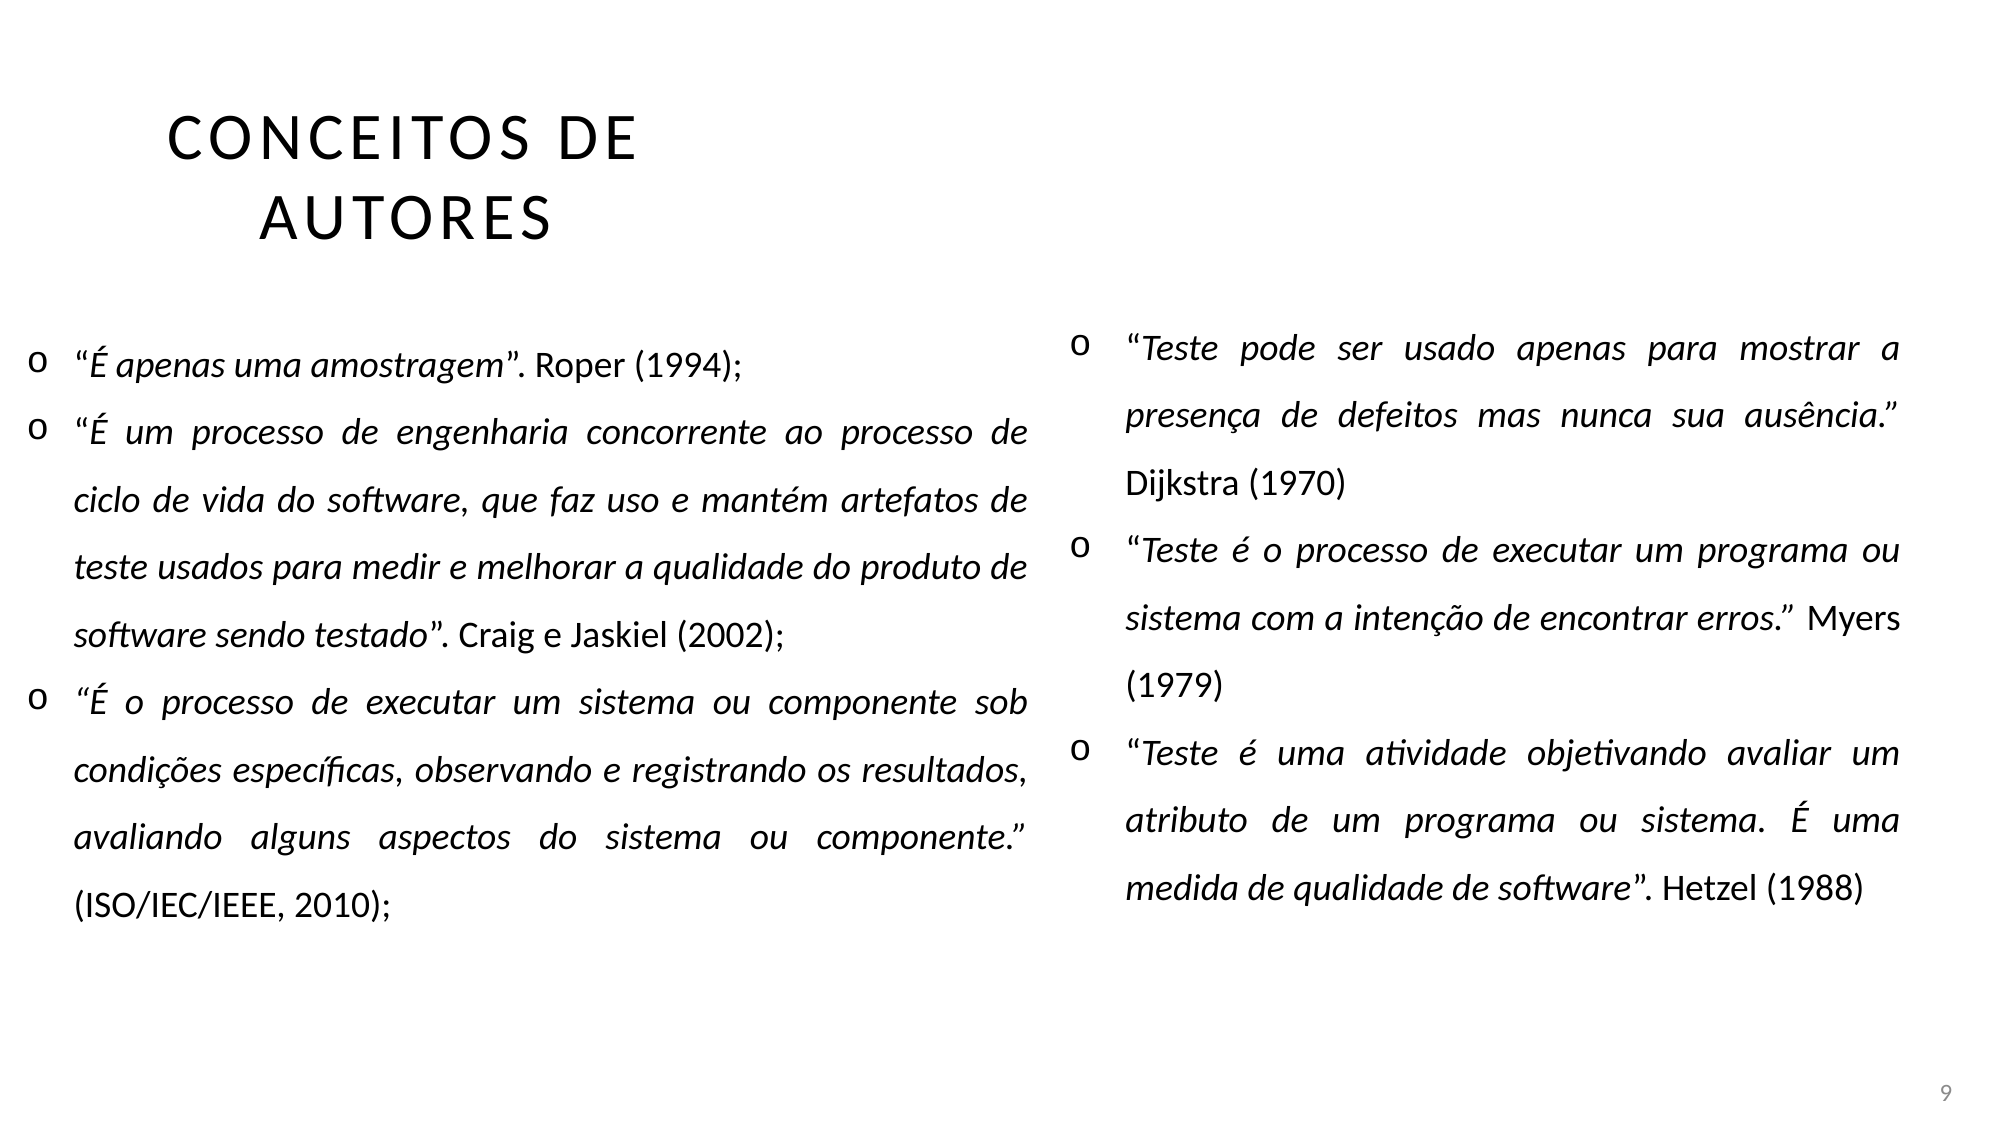

# CONCEITOS DE AUTORES
“Teste pode ser usado apenas para mostrar a presença de defeitos mas nunca sua ausência.” Dijkstra (1970)
“Teste é o processo de executar um programa ou sistema com a intenção de encontrar erros.” Myers (1979)
“Teste é uma atividade objetivando avaliar um atributo de um programa ou sistema. É uma medida de qualidade de software”. Hetzel (1988)
“É apenas uma amostragem”. Roper (1994);
“É um processo de engenharia concorrente ao processo de ciclo de vida do software, que faz uso e mantém artefatos de teste usados para medir e melhorar a qualidade do produto de software sendo testado”. Craig e Jaskiel (2002);
“É o processo de executar um sistema ou componente sob condições específicas, observando e registrando os resultados, avaliando alguns aspectos do sistema ou componente.” (ISO/IEC/IEEE, 2010);
9